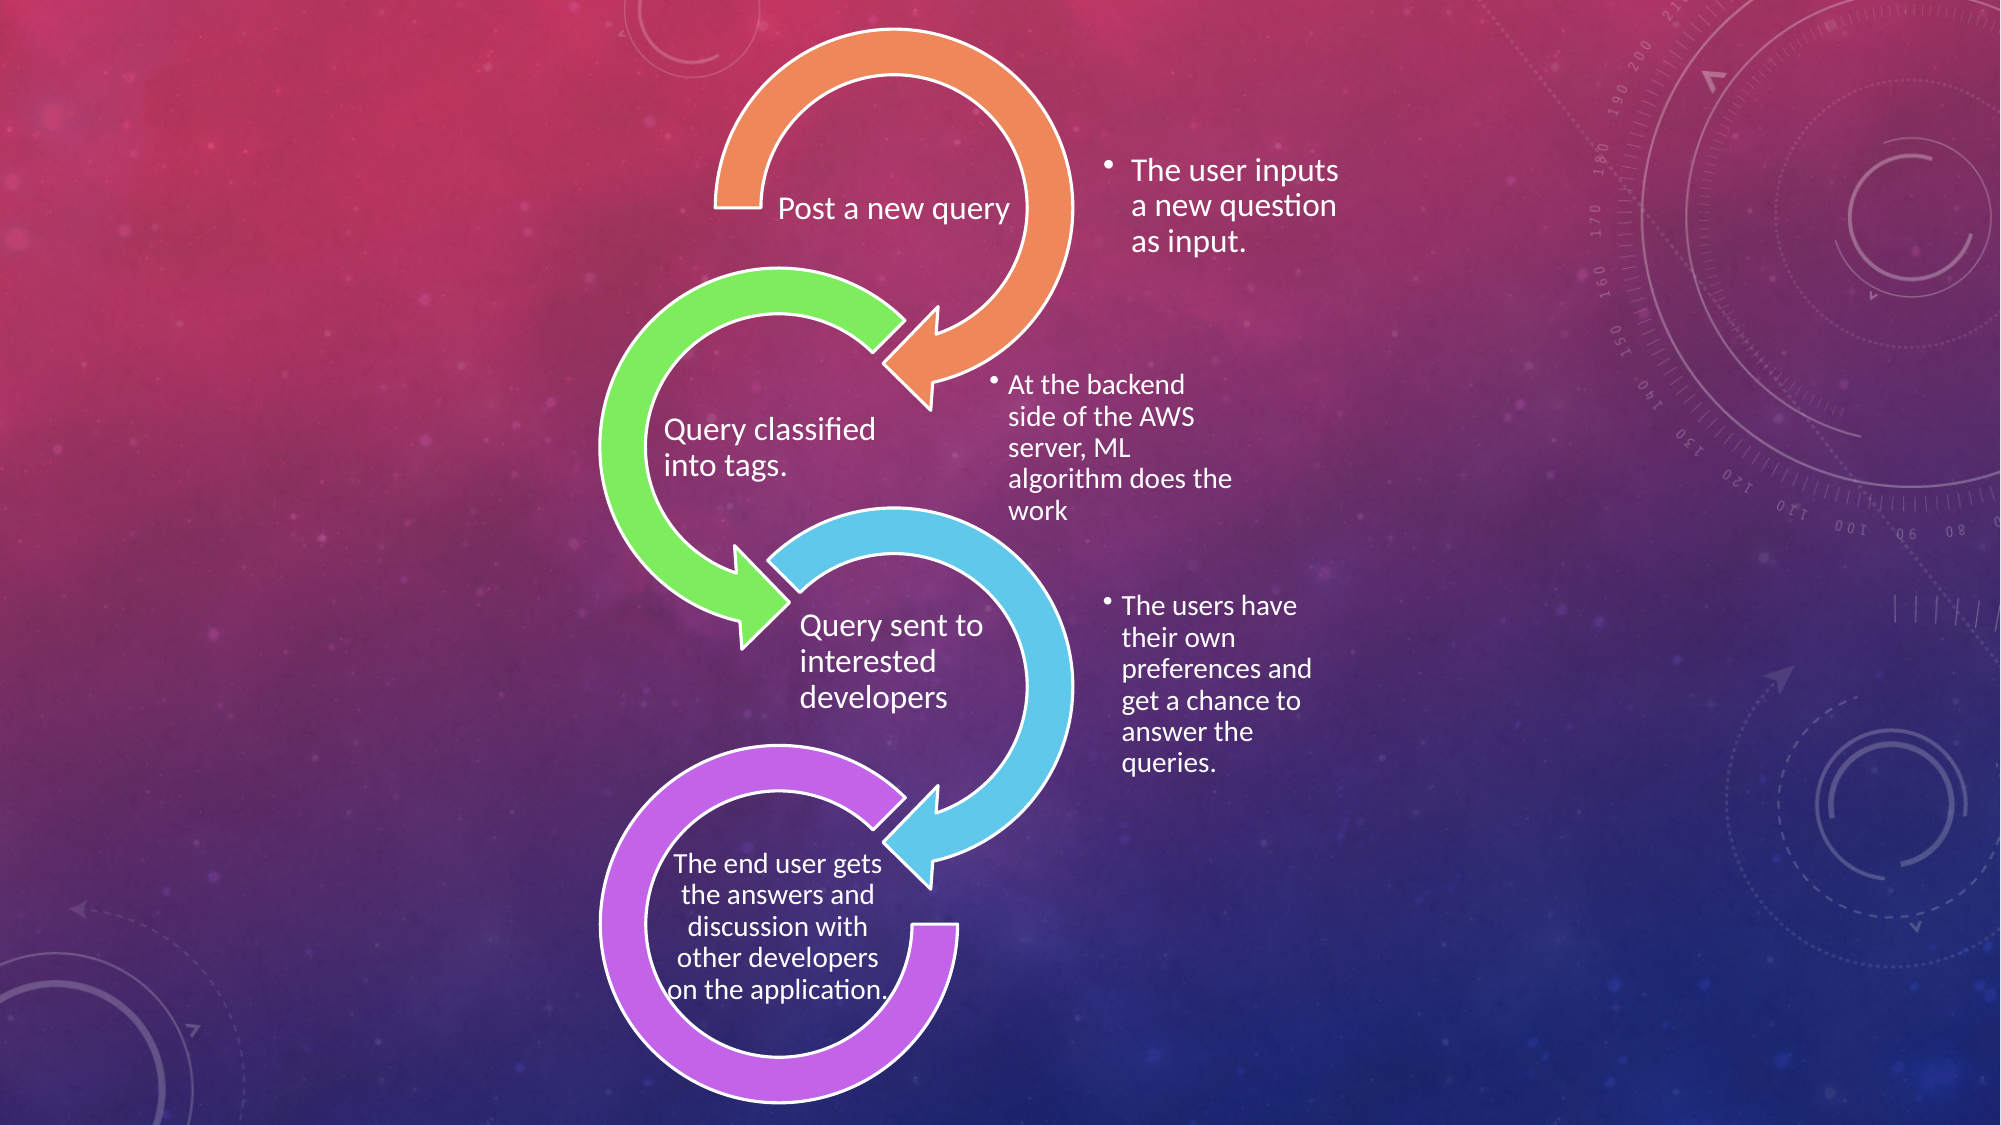

The user inputs a new question as input.
Post a new query
At the backend side of the AWS server, ML algorithm does the work
Query classified into tags.
The users have their own preferences and get a chance to answer the queries.
Query sent to interested developers
The end user gets the answers and discussion with other developers on the application.